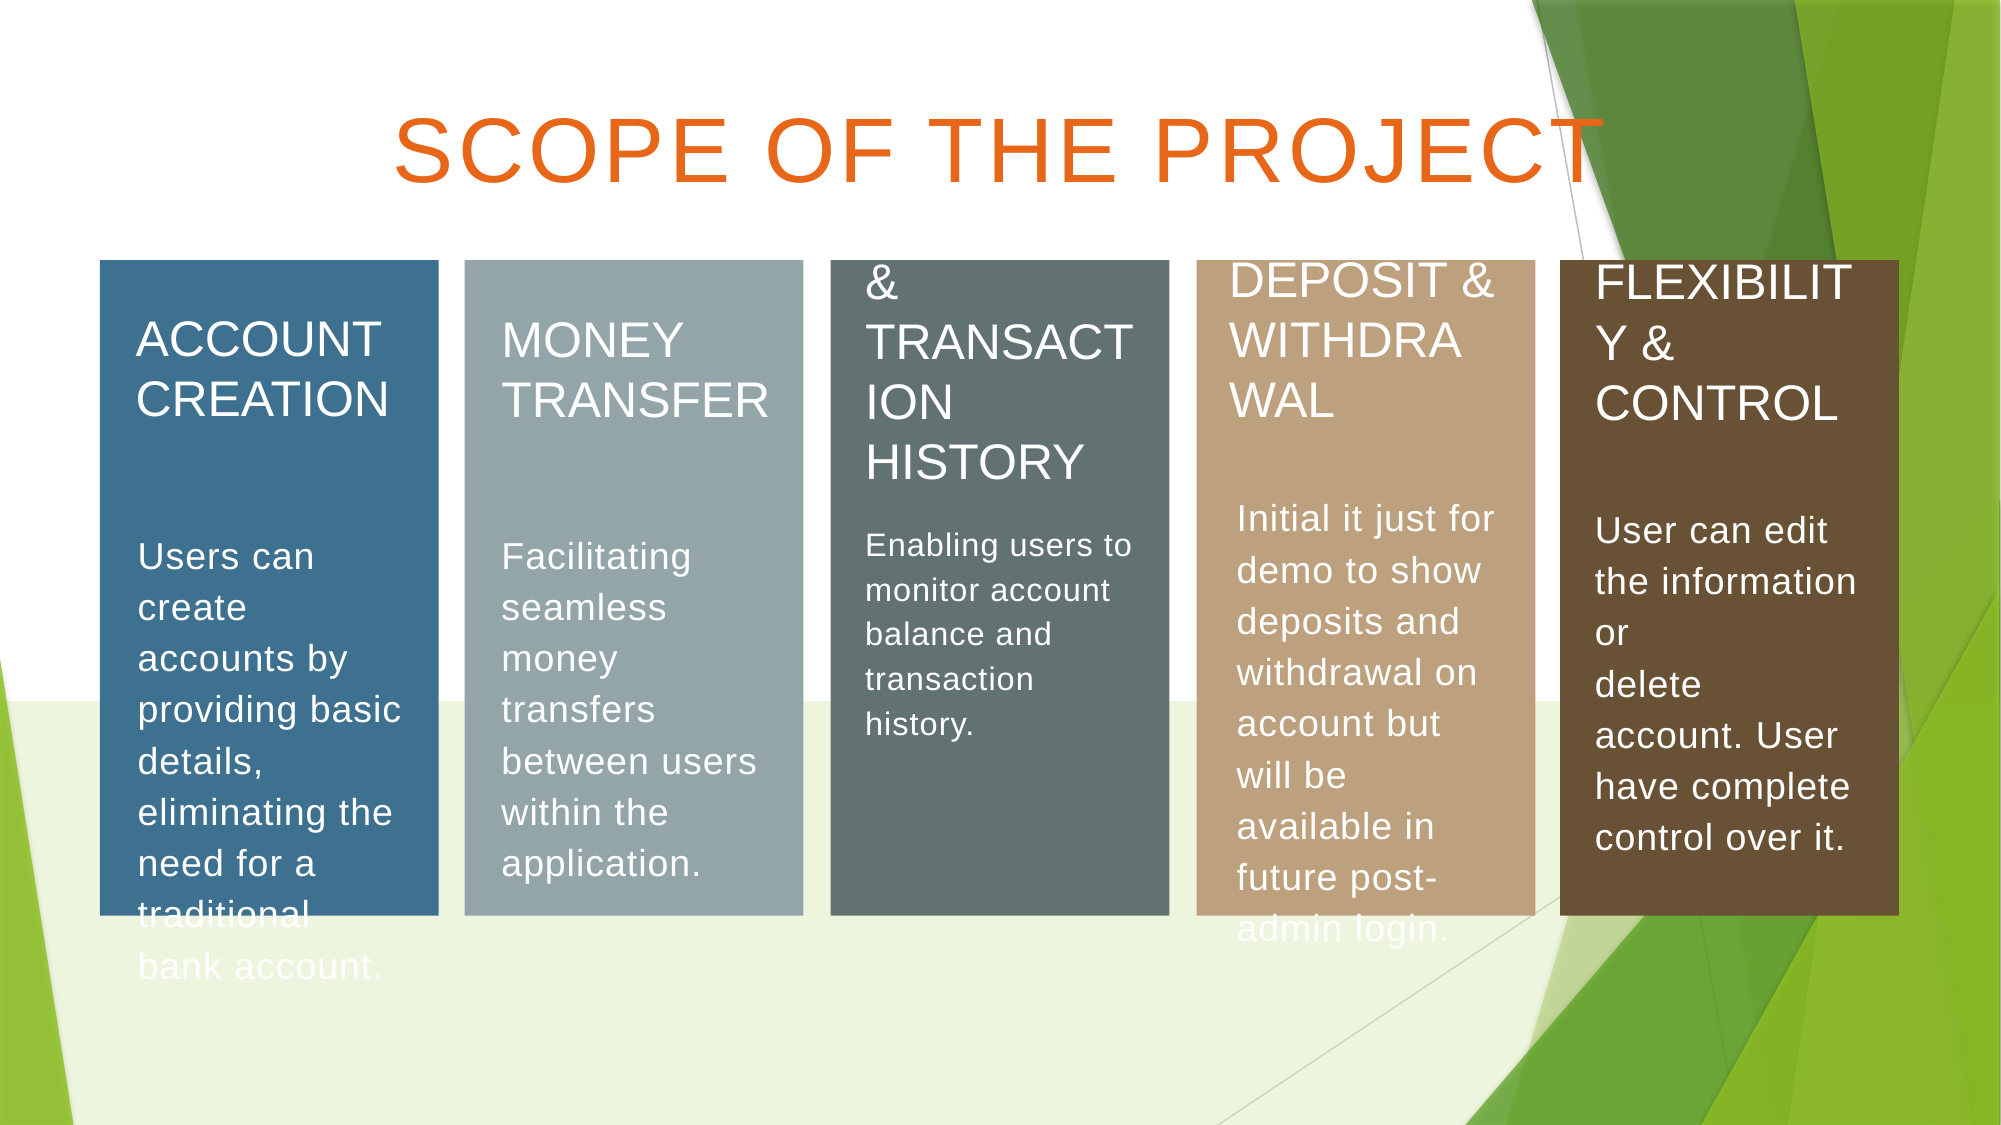

# Scope of the project
Account Creation
Balance & Transaction History
Money Transfer
Deposit & Withdrawal
Flexibility & control
Initial it just for demo to show deposits and withdrawal on account but will be available in future post-admin login.
User can edit the information or
delete account. User have complete control over it.
Enabling users to monitor account balance and
transaction history.
Users can create accounts by providing basic details, eliminating the need for a traditional bank account.
Facilitating seamless money transfers between users within the
application.